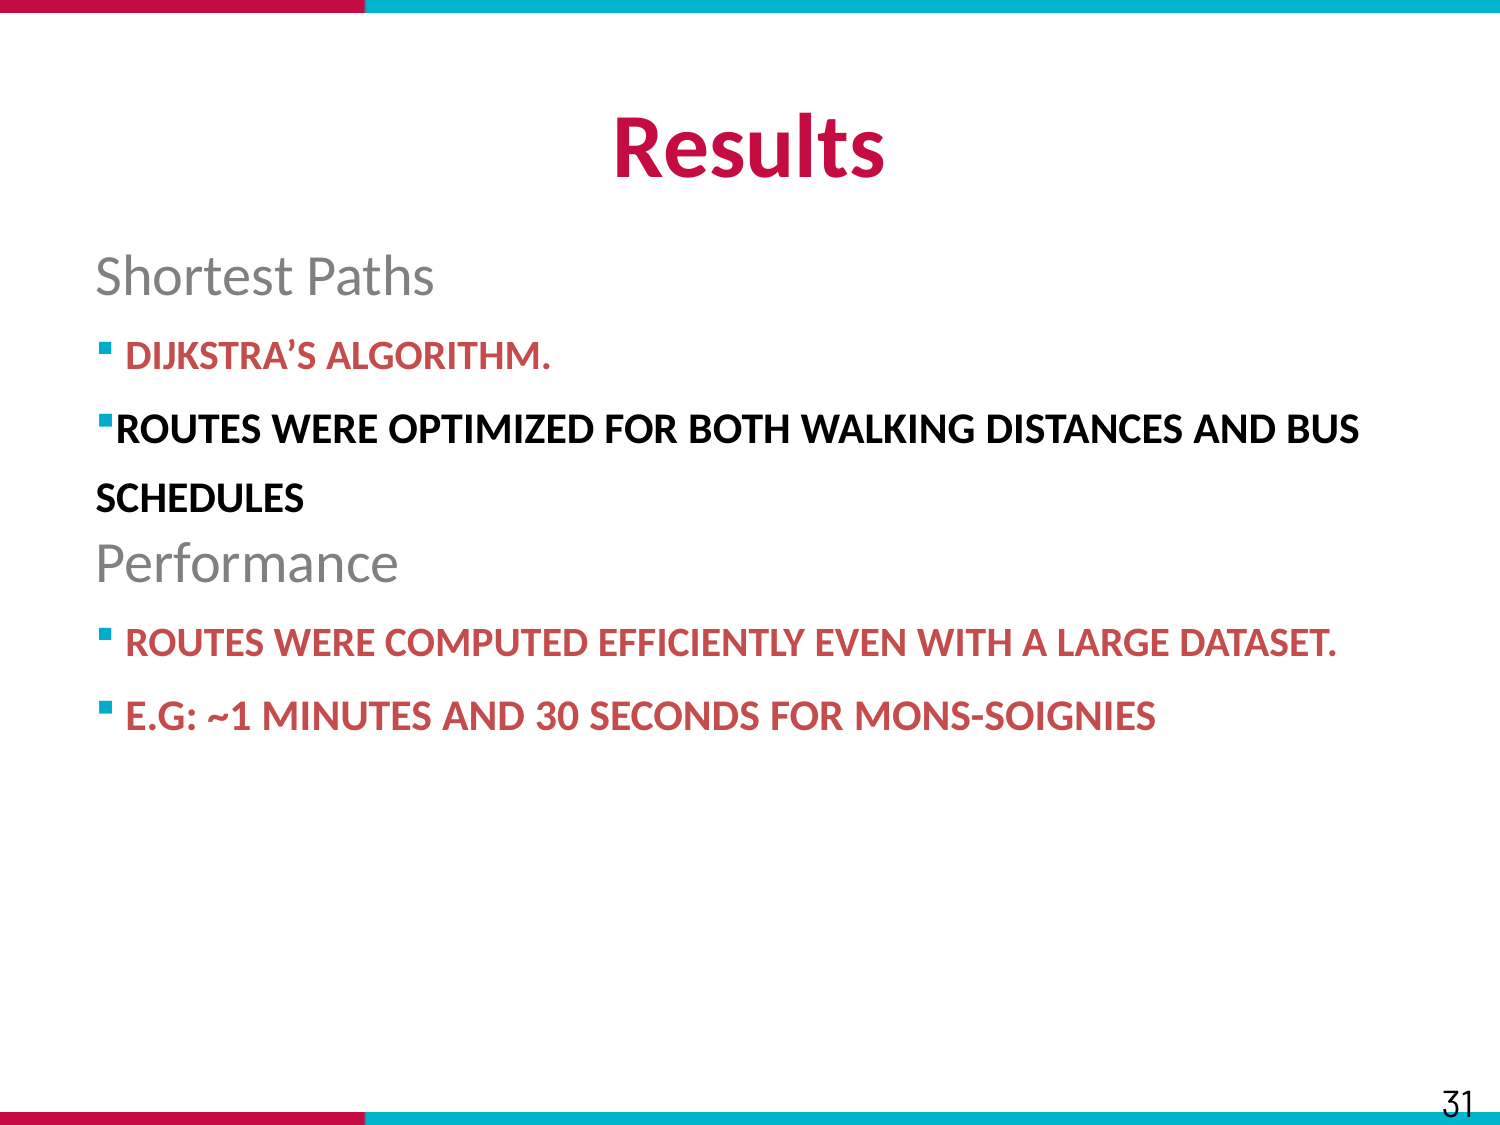

# Results
Shortest Paths
Dijkstra’s algorithm.
Routes were optimized for both walking distances and bus schedules
Performance
Routes were computed efficiently even with a large dataset.
e.g: ~1 minutes and 30 seconds for Mons-Soignies

31